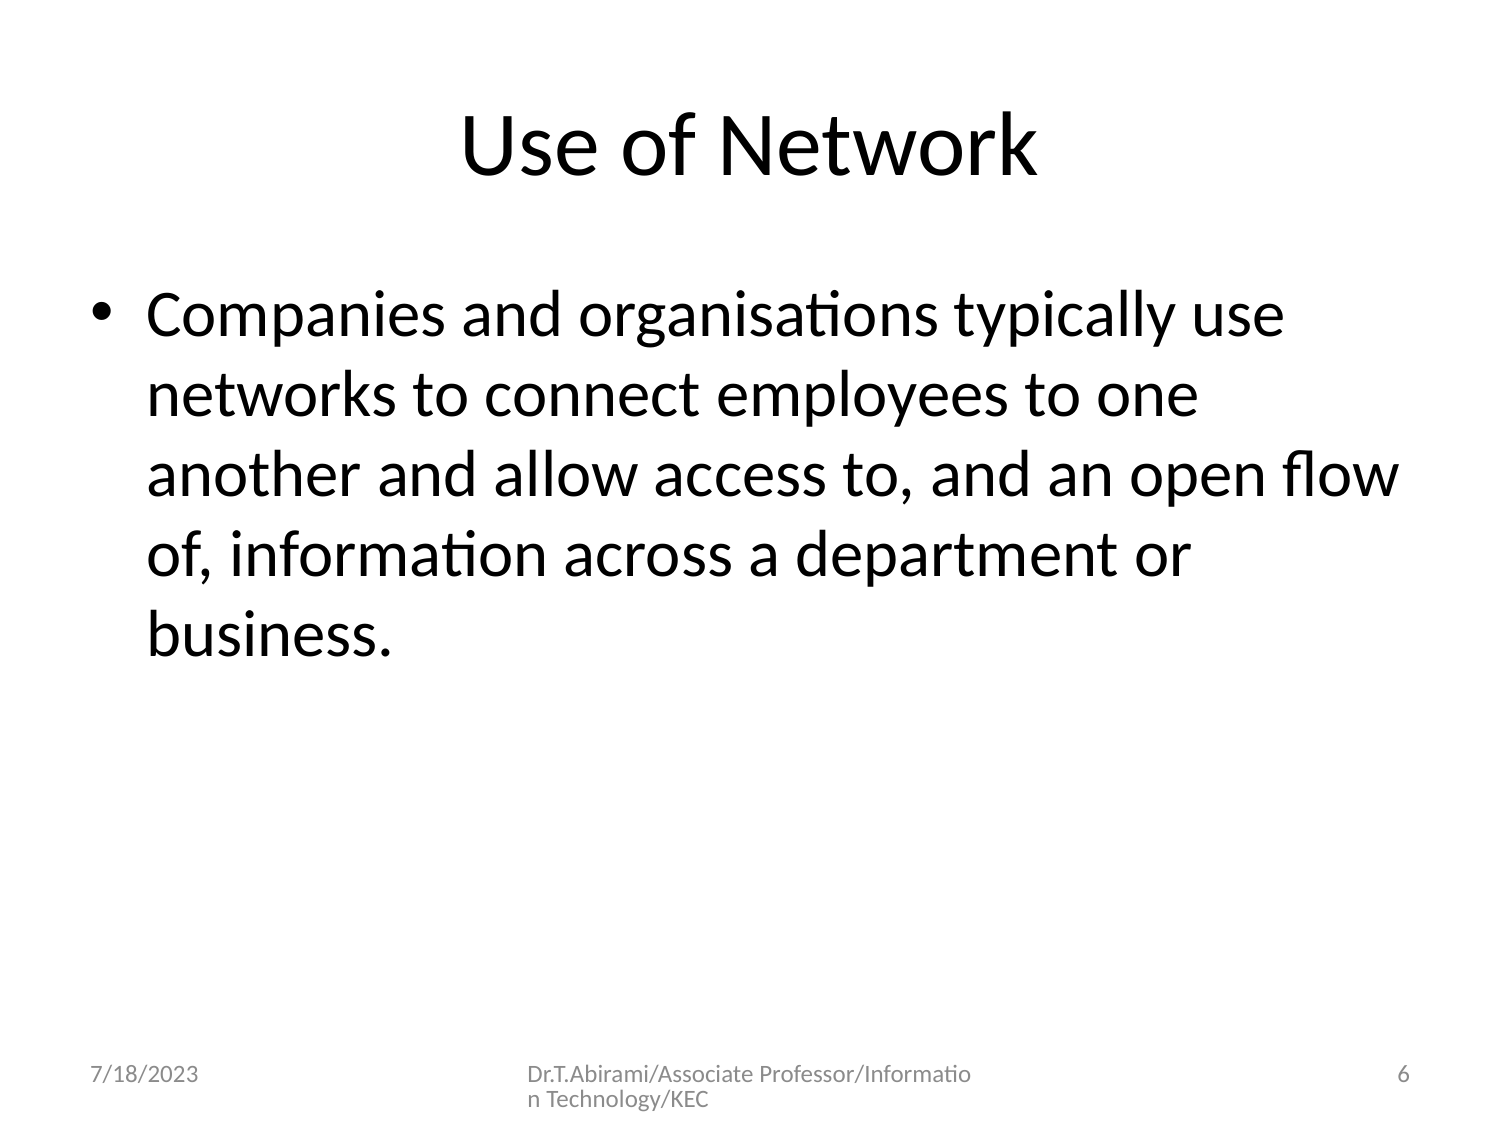

# Use of Network
Companies and organisations typically use networks to connect employees to one another and allow access to, and an open flow of, information across a department or business.

7/18/2023
Dr.T.Abirami/Associate Professor/Information Technology/KEC
6